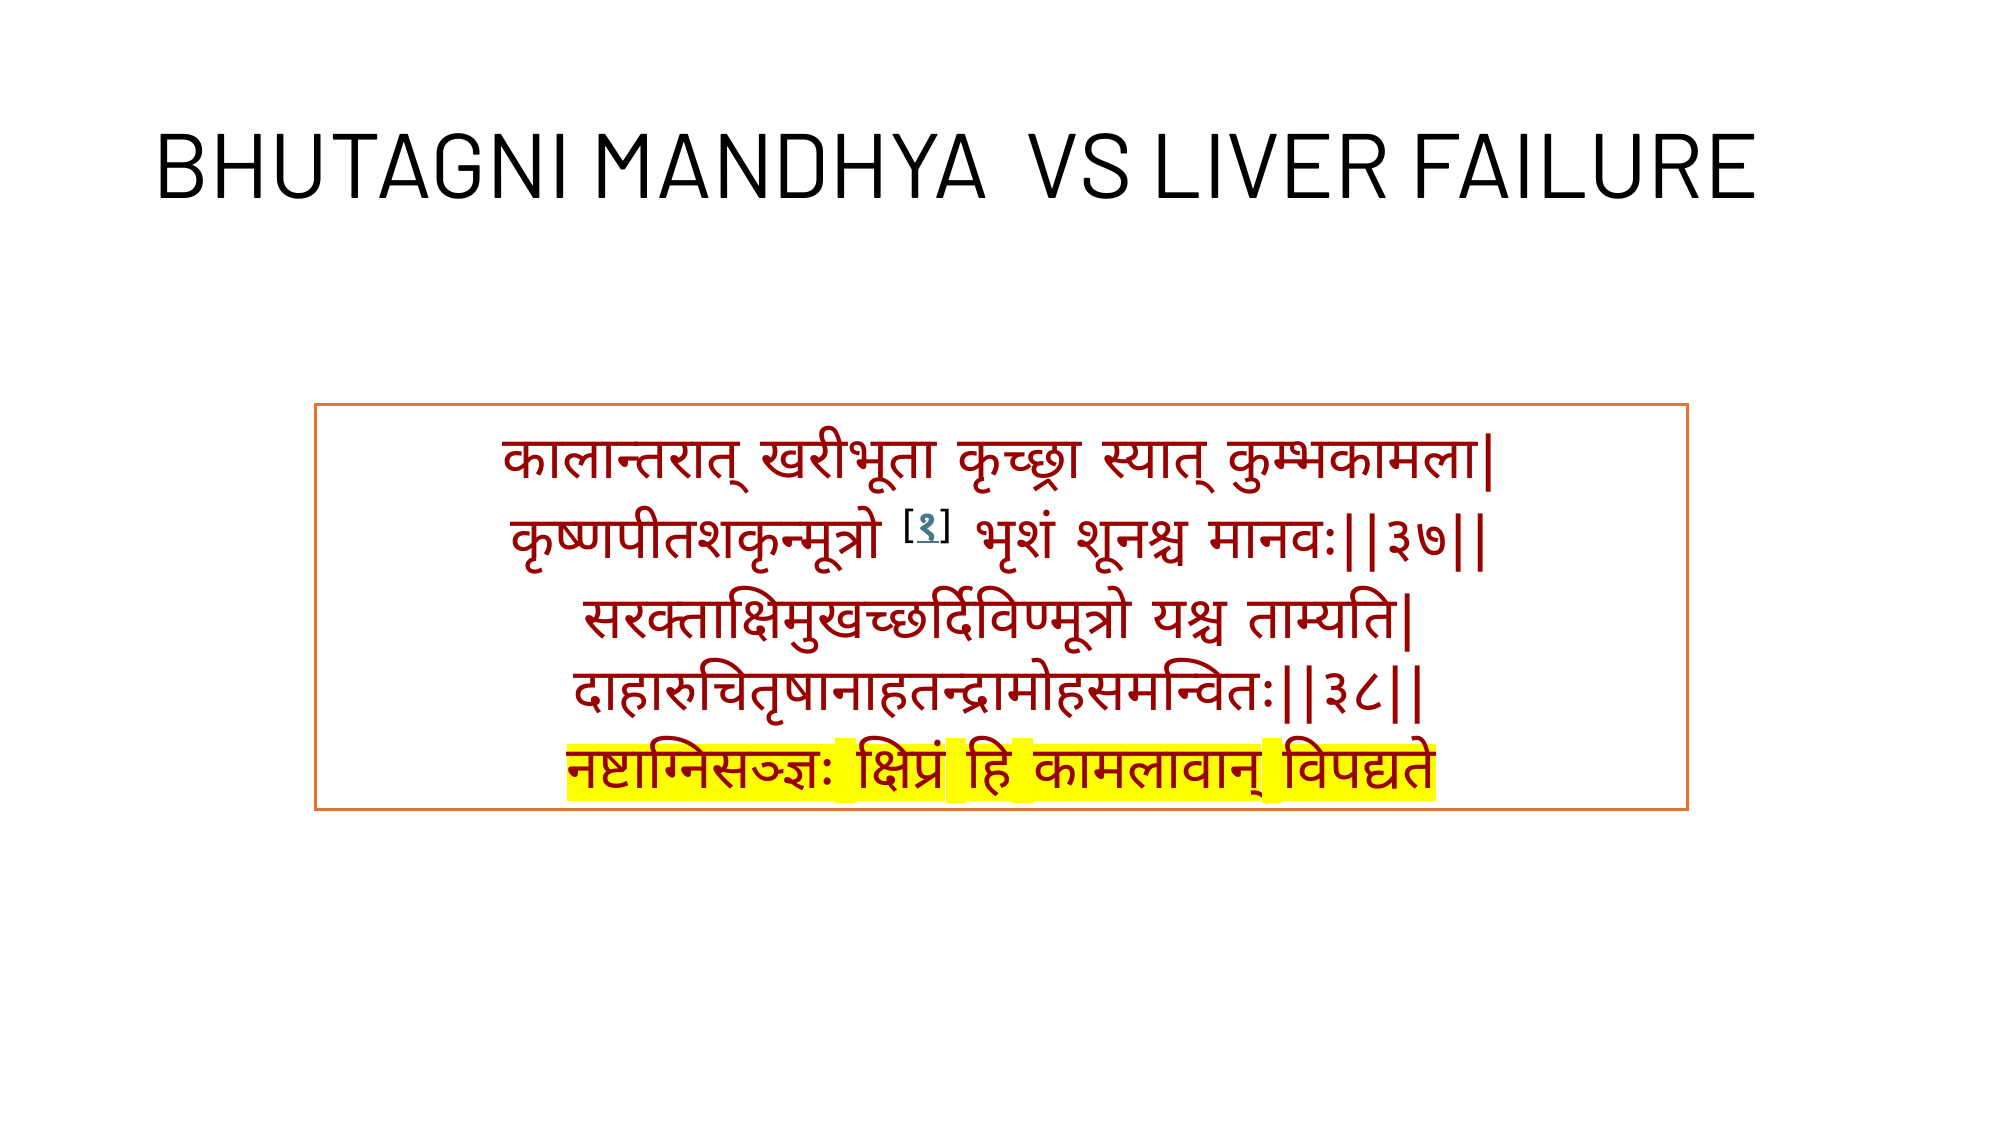

# BHUTAGNI MANDHYA  VS LIVER FAILURE
कालान्तरात् खरीभूता कृच्छ्रा स्यात् कुम्भकामला|
कृष्णपीतशकृन्मूत्रो [१] भृशं शूनश्च मानवः||३७||
सरक्ताक्षिमुखच्छर्दिविण्मूत्रो यश्च ताम्यति|
दाहारुचितृषानाहतन्द्रामोहसमन्वितः||३८||
नष्टाग्निसञ्ज्ञः क्षिप्रं हि कामलावान् विपद्यते